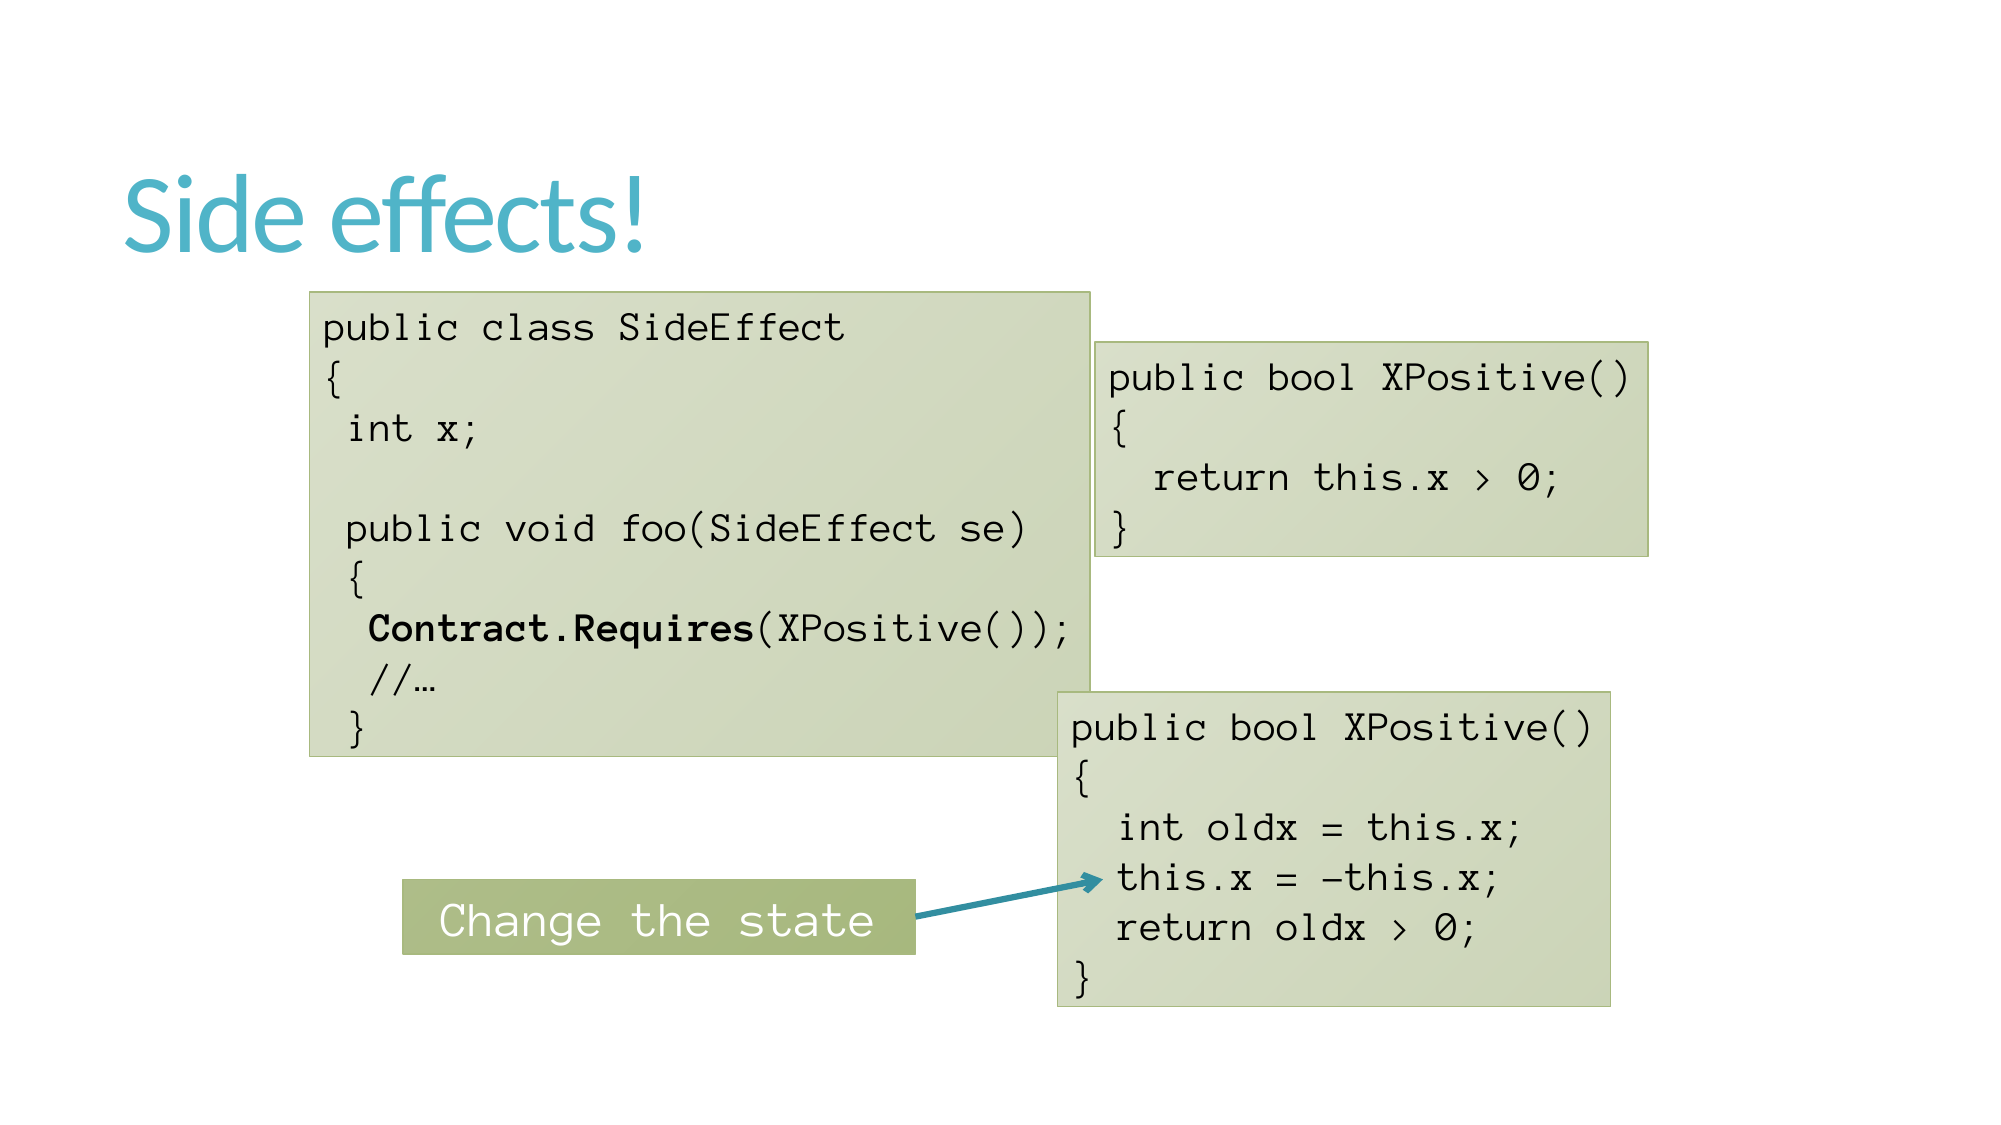

# Side effects!
public class SideEffect
{
 int x;

 public void foo(SideEffect se)
 {
  Contract.Requires(XPositive());
  //…
 }

public bool XPositive()
{
  return this.x > 0;
}
public bool XPositive()
{
  int oldx = this.x;
  this.x = -this.x;
  return oldx > 0;
}
Change the state